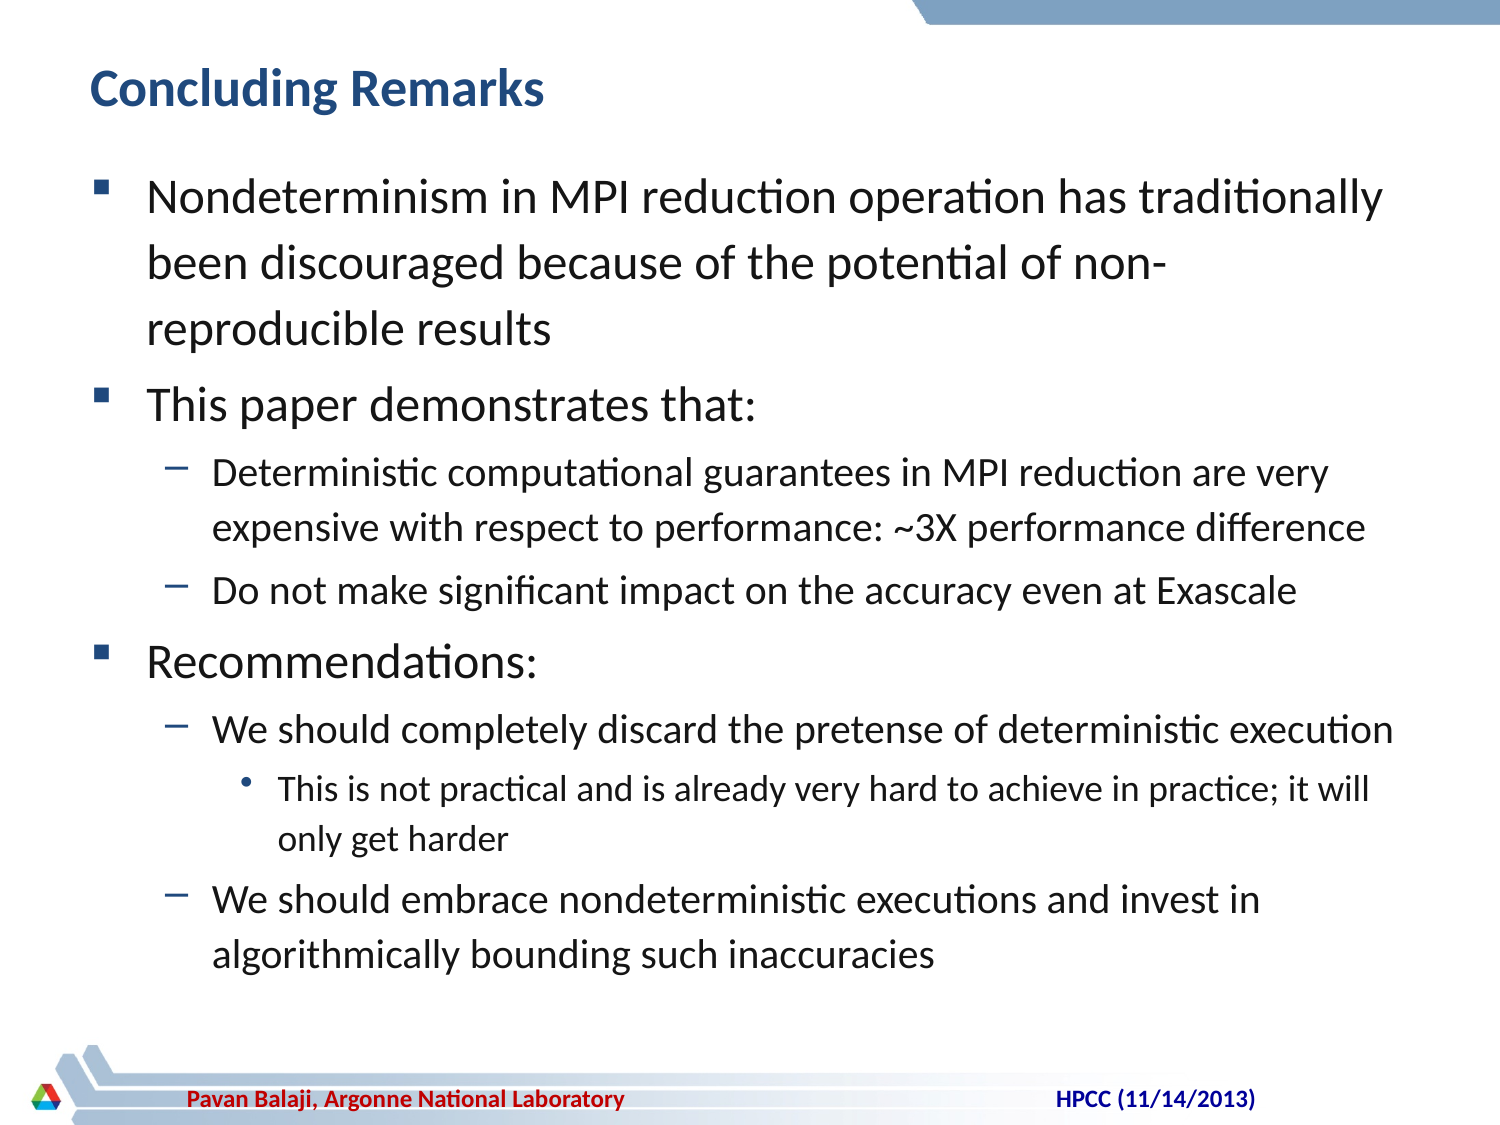

# Concluding Remarks
Nondeterminism in MPI reduction operation has traditionally been discouraged because of the potential of non-reproducible results
This paper demonstrates that:
Deterministic computational guarantees in MPI reduction are very expensive with respect to performance: ~3X performance difference
Do not make significant impact on the accuracy even at Exascale
Recommendations:
We should completely discard the pretense of deterministic execution
This is not practical and is already very hard to achieve in practice; it will only get harder
We should embrace nondeterministic executions and invest in algorithmically bounding such inaccuracies
HPCC (11/14/2013)